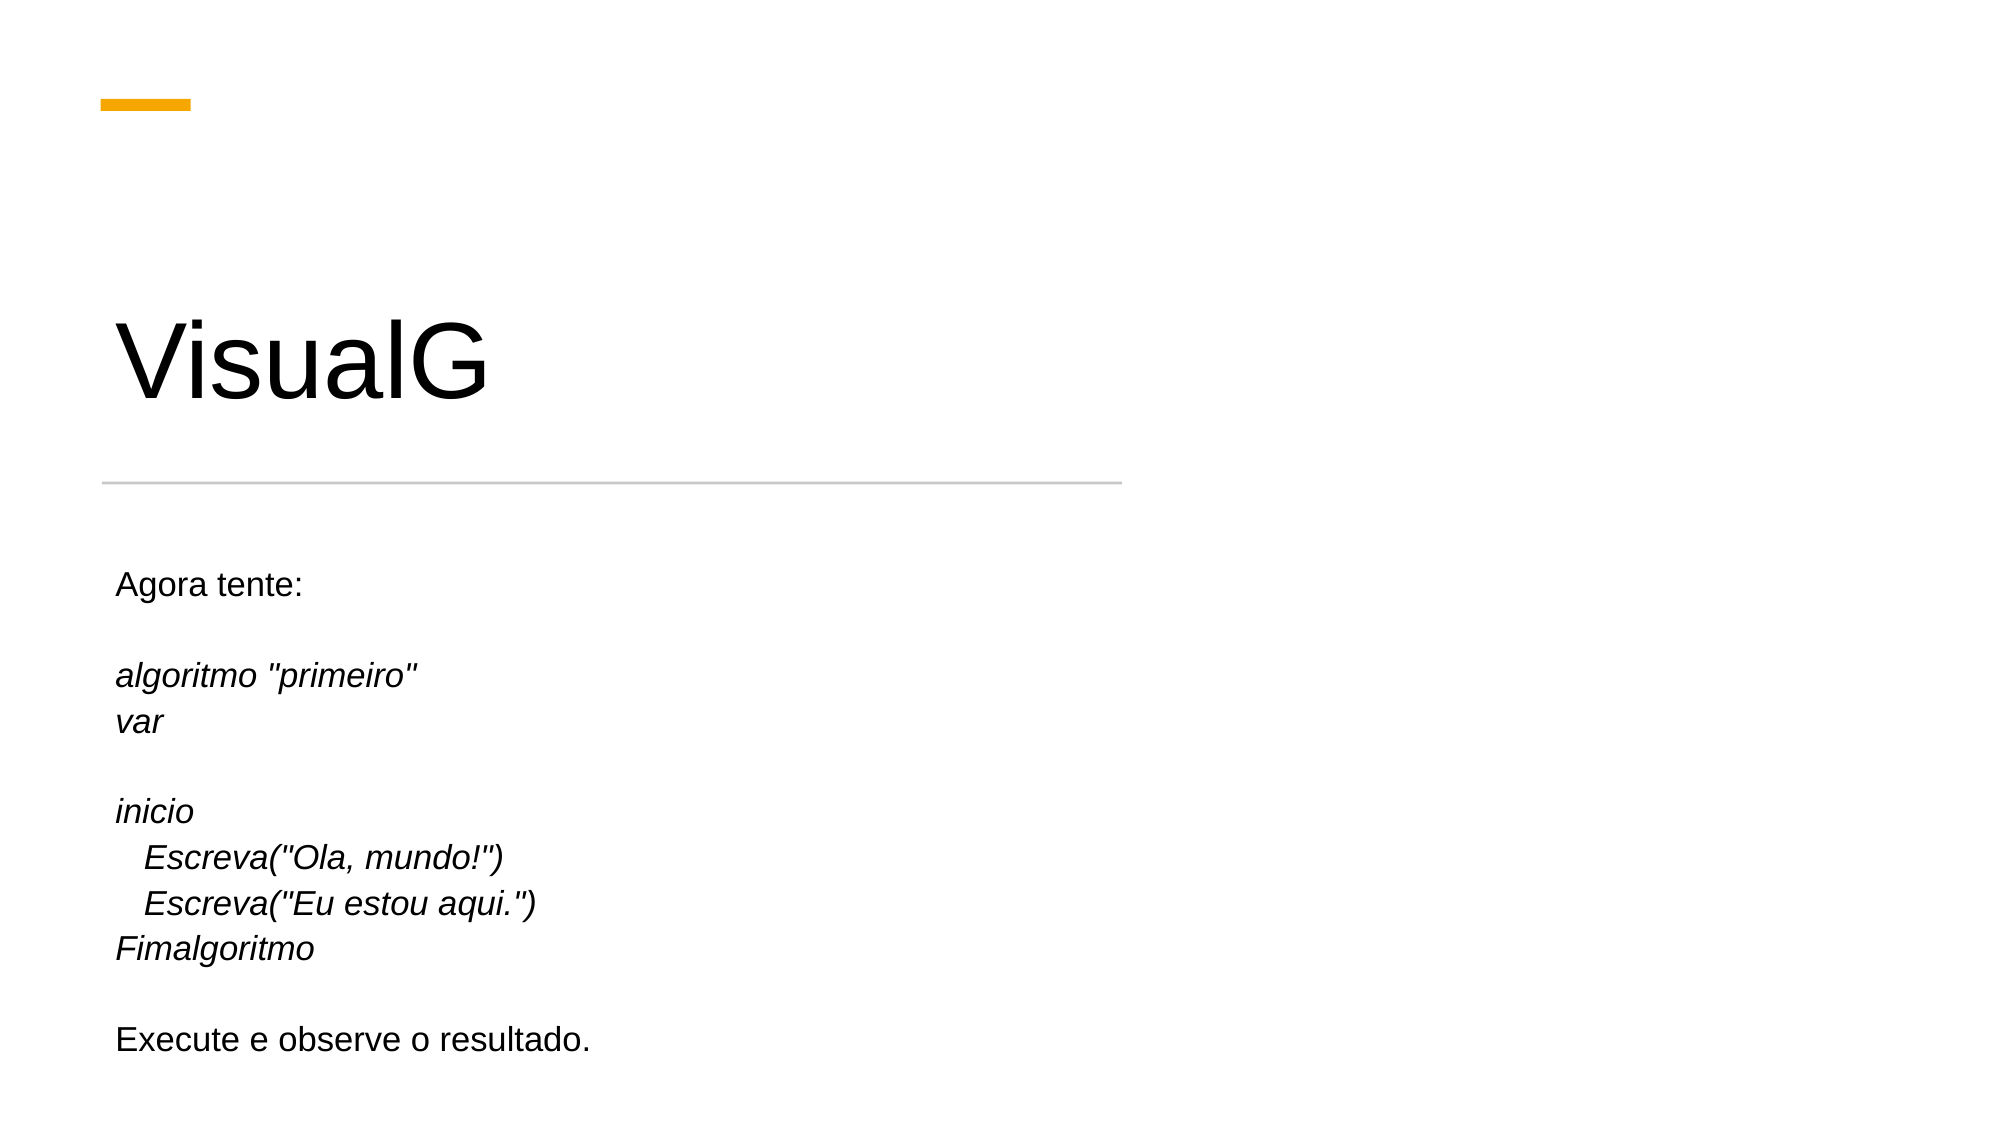

# VisualG
Agora tente:

algoritmo "primeiro"
var

inicio
   Escreva("Ola, mundo!")
   Escreva("Eu estou aqui.")
Fimalgoritmo

Execute e observe o resultado.